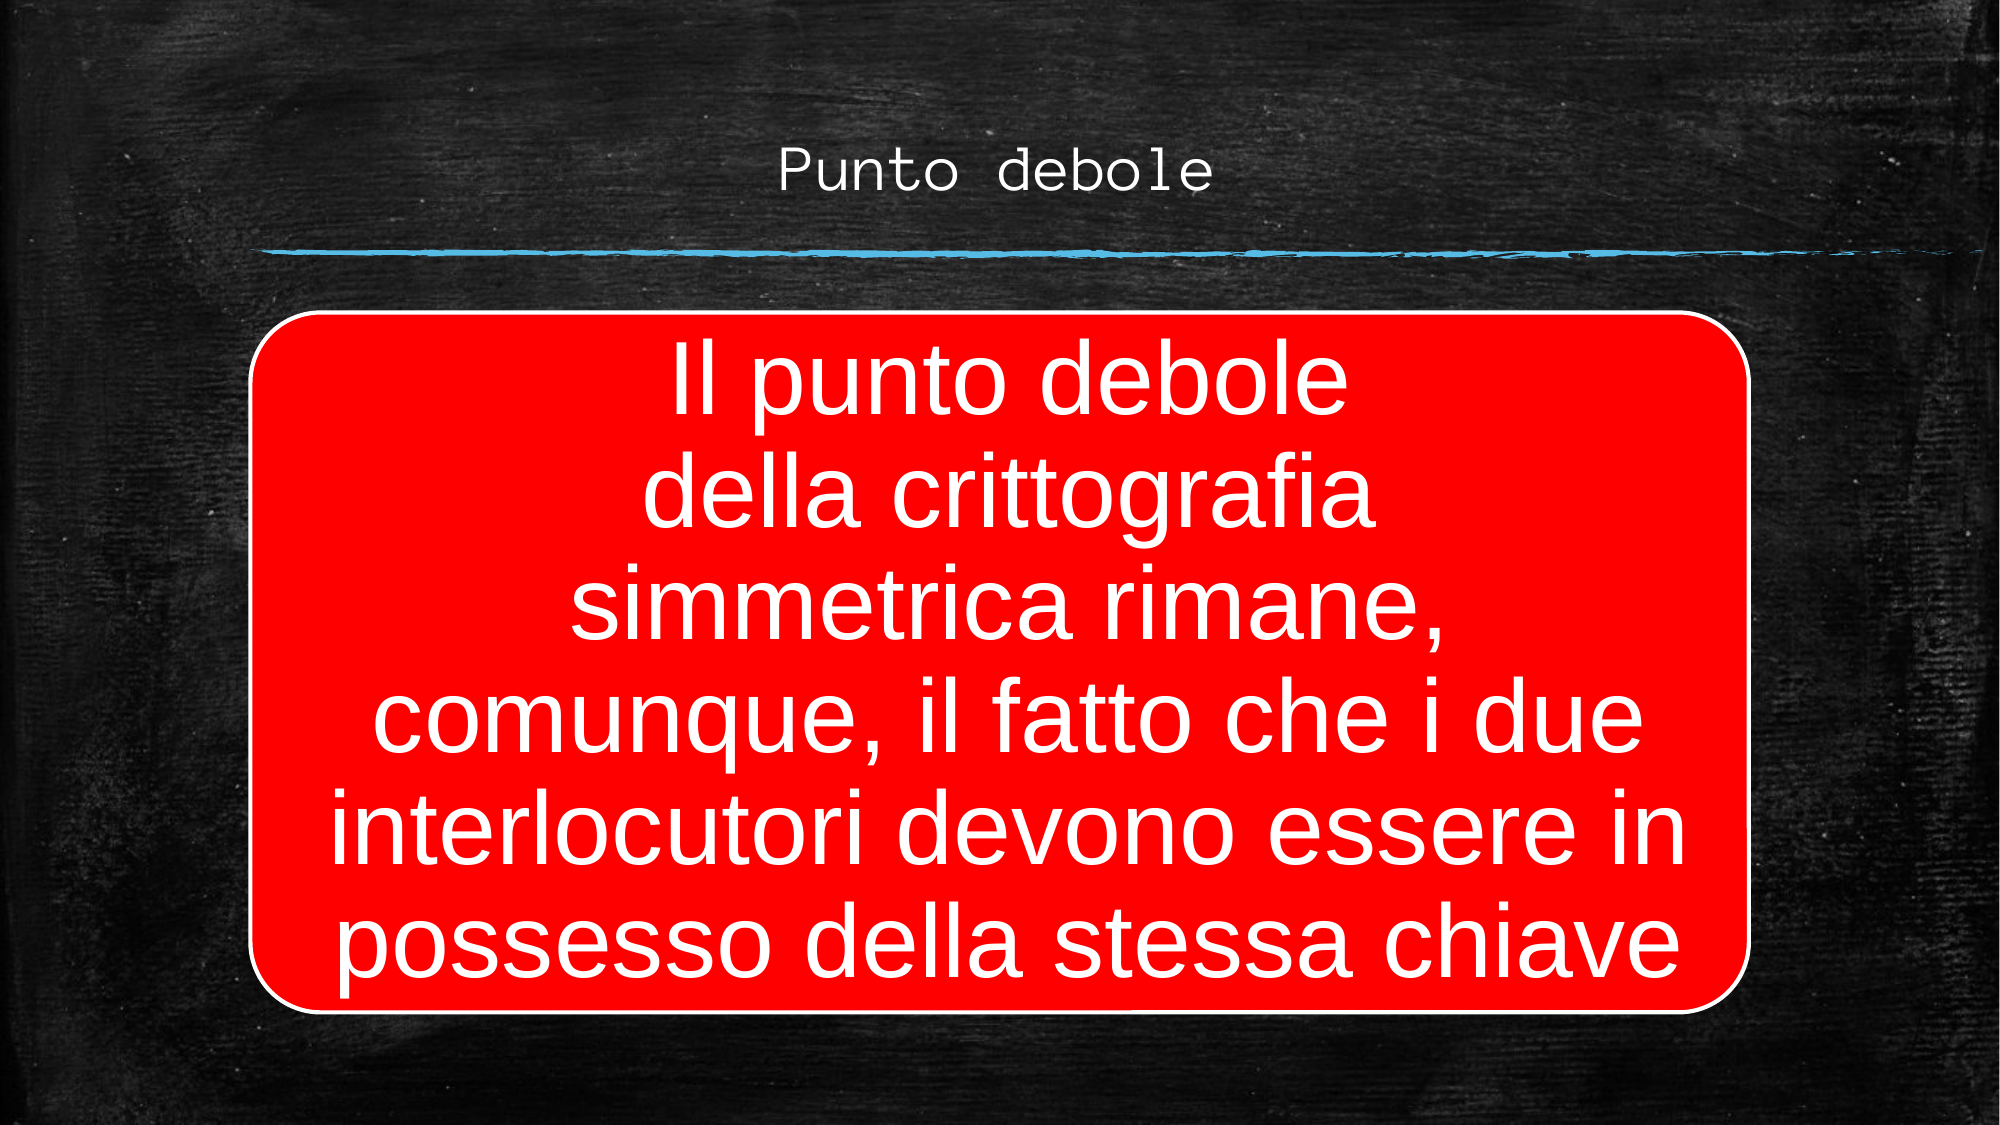

Punto debole
Il punto debole della crittografia simmetrica rimane, comunque, il fatto che i due interlocutori devono essere in possesso della stessa chiave